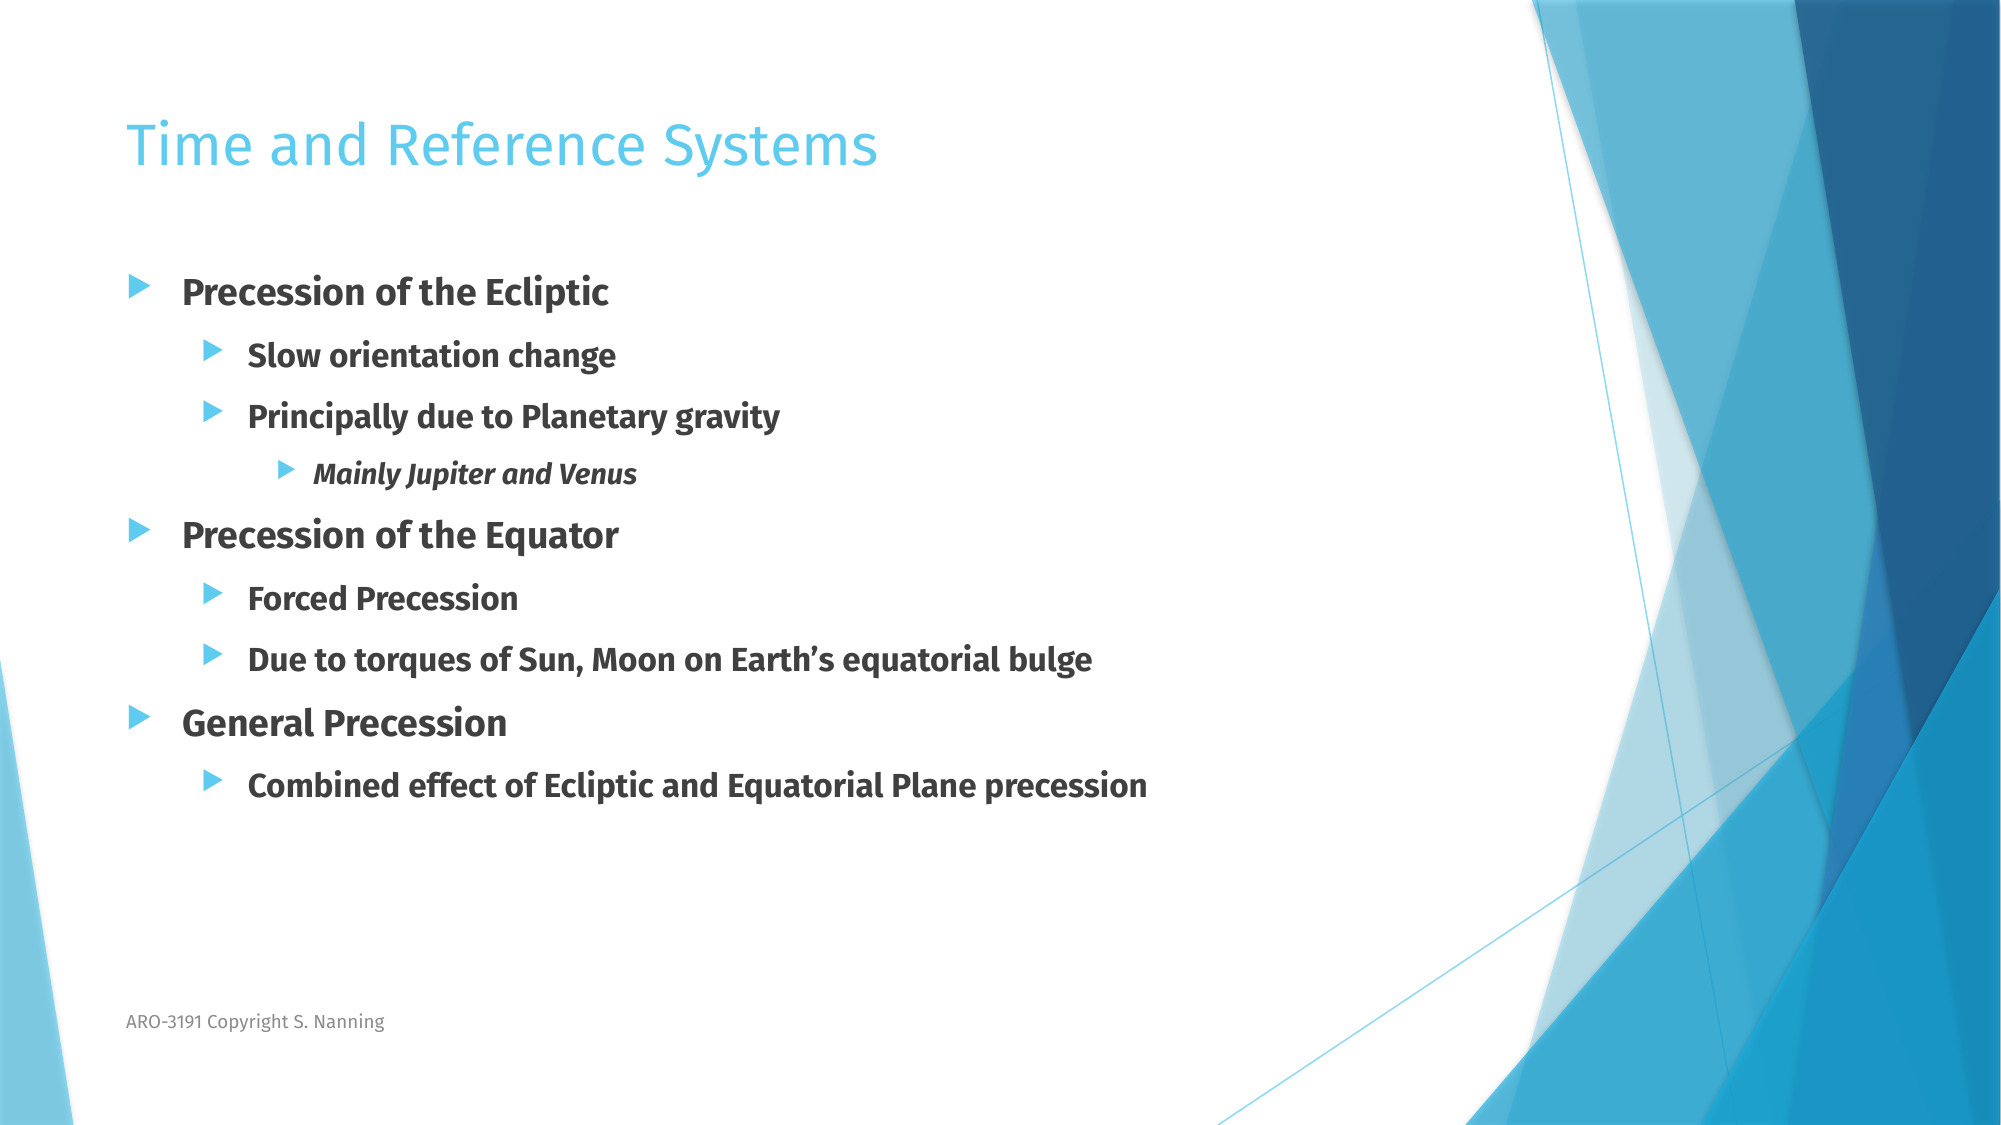

# Time and Reference Systems
Precession of the Ecliptic
Slow orientation change
Principally due to Planetary gravity
Mainly Jupiter and Venus
Precession of the Equator
Forced Precession
Due to torques of Sun, Moon on Earth’s equatorial bulge
General Precession
Combined effect of Ecliptic and Equatorial Plane precession

ARO-3191 Copyright S. Nanning